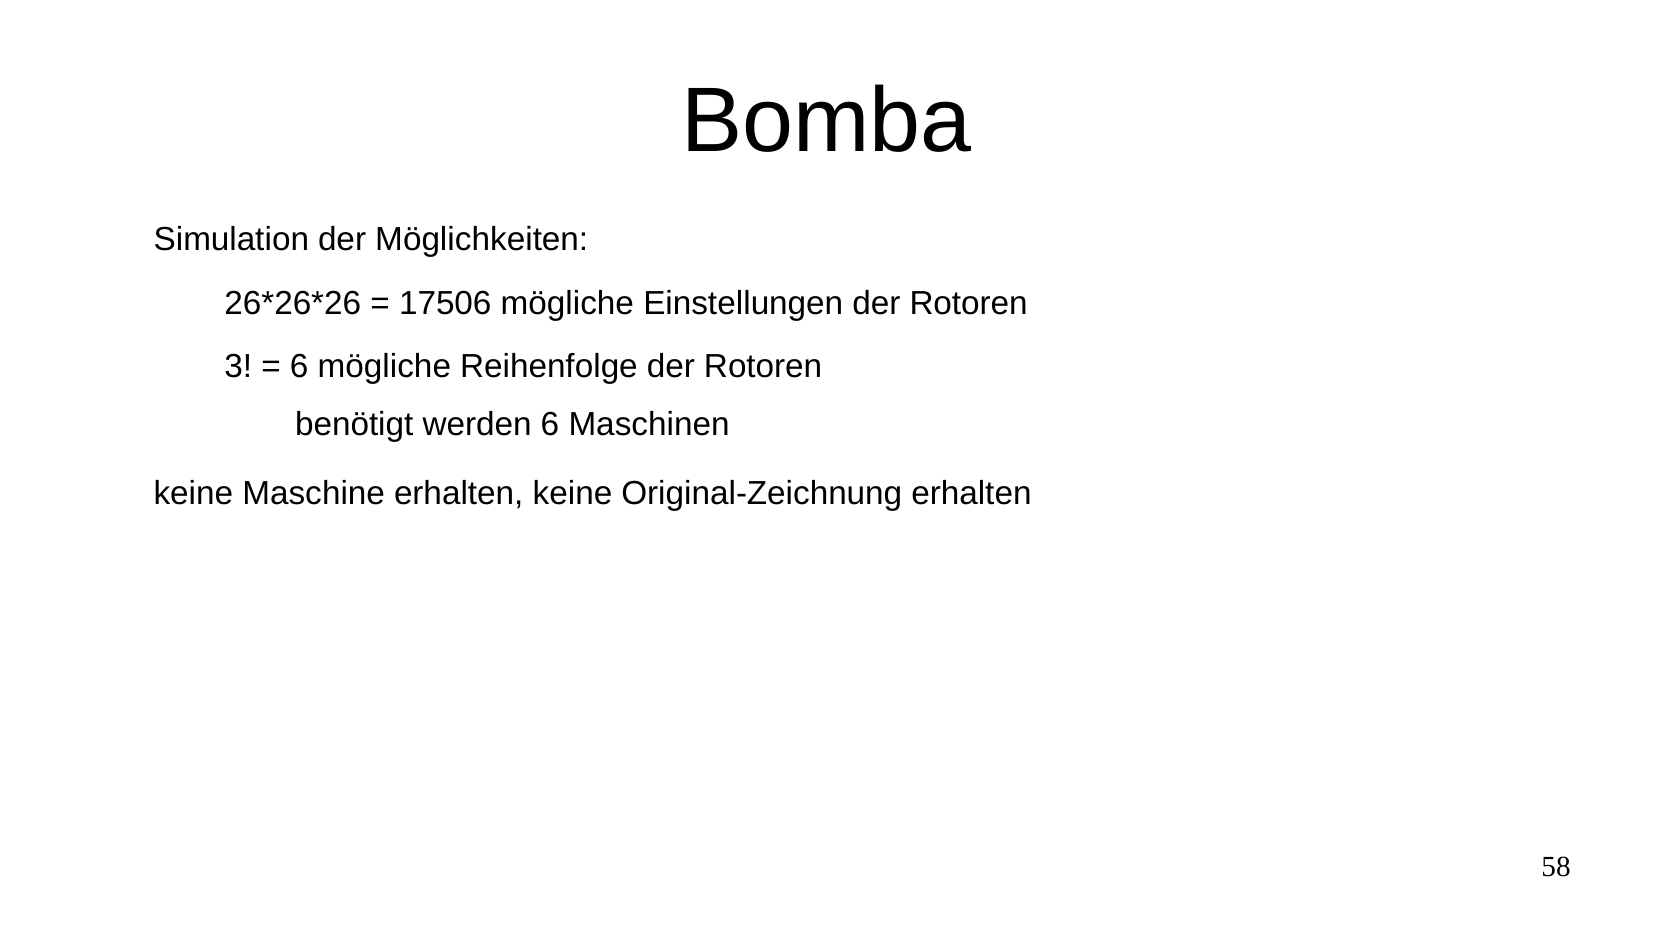

# Bomba
Simulation der Möglichkeiten:
26*26*26 = 17506 mögliche Einstellungen der Rotoren
3! = 6 mögliche Reihenfolge der Rotoren
benötigt werden 6 Maschinen
keine Maschine erhalten, keine Original-Zeichnung erhalten
58